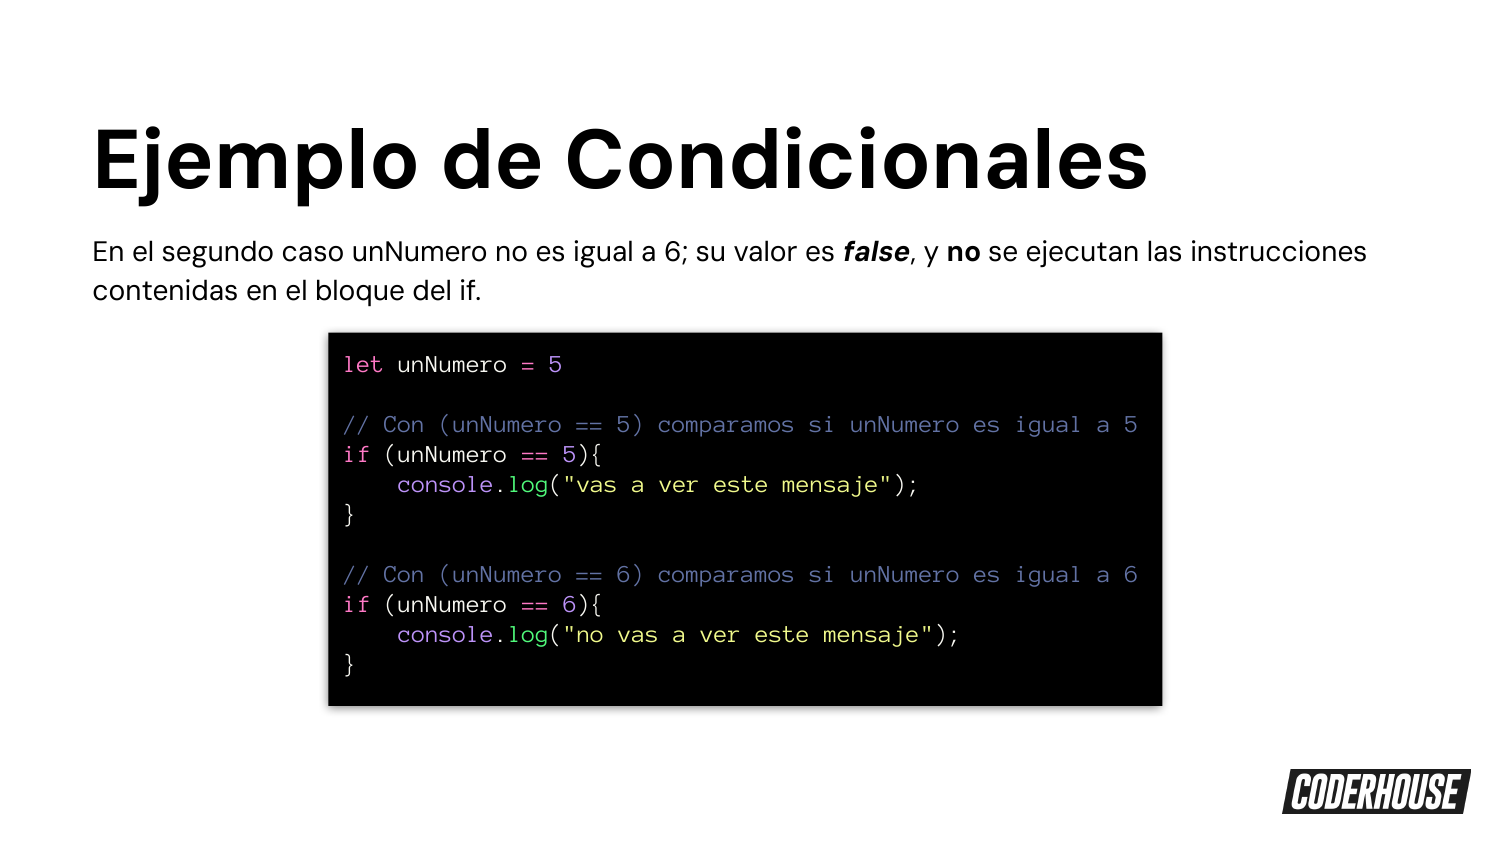

Ejemplo de Condicionales
En el segundo caso unNumero no es igual a 6; su valor es false, y no se ejecutan las instrucciones contenidas en el bloque del if.
let unNumero = 5

// Con (unNumero == 5) comparamos si unNumero es igual a 5
if (unNumero == 5){
    console.log("vas a ver este mensaje");
}

// Con (unNumero == 6) comparamos si unNumero es igual a 6
if (unNumero == 6){
    console.log("no vas a ver este mensaje");
}